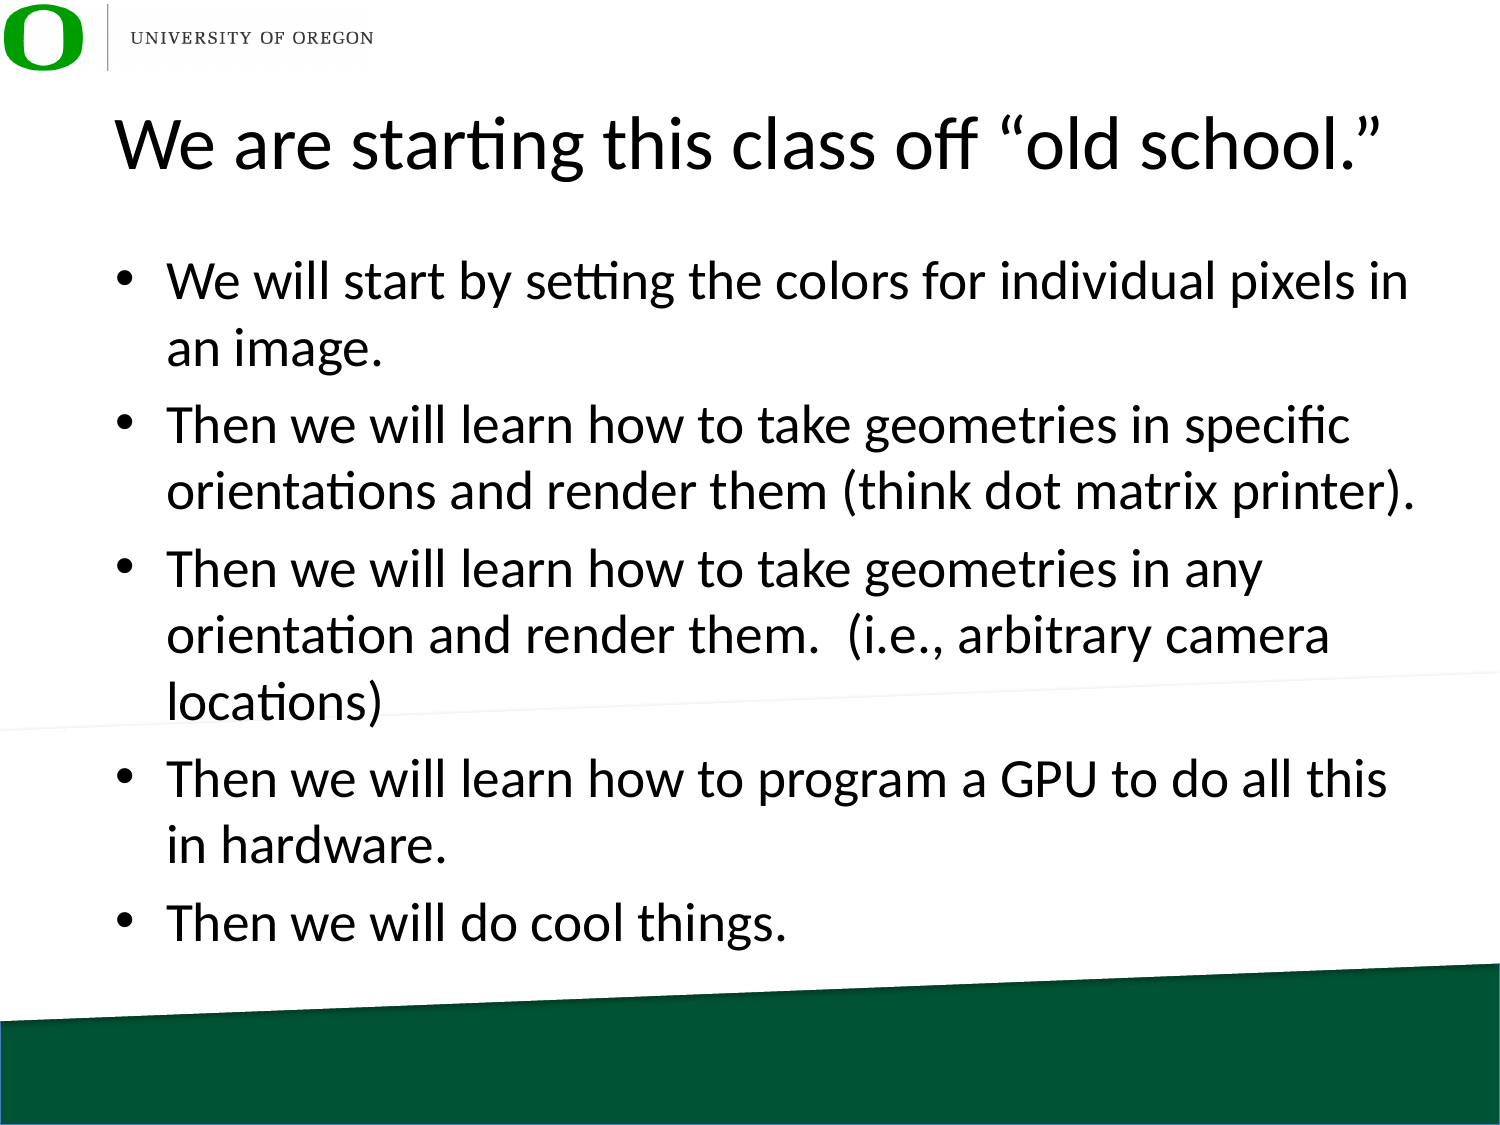

# We are starting this class off “old school.”
We will start by setting the colors for individual pixels in an image.
Then we will learn how to take geometries in specific orientations and render them (think dot matrix printer).
Then we will learn how to take geometries in any orientation and render them.  (i.e., arbitrary camera locations)
Then we will learn how to program a GPU to do all this in hardware.
Then we will do cool things.